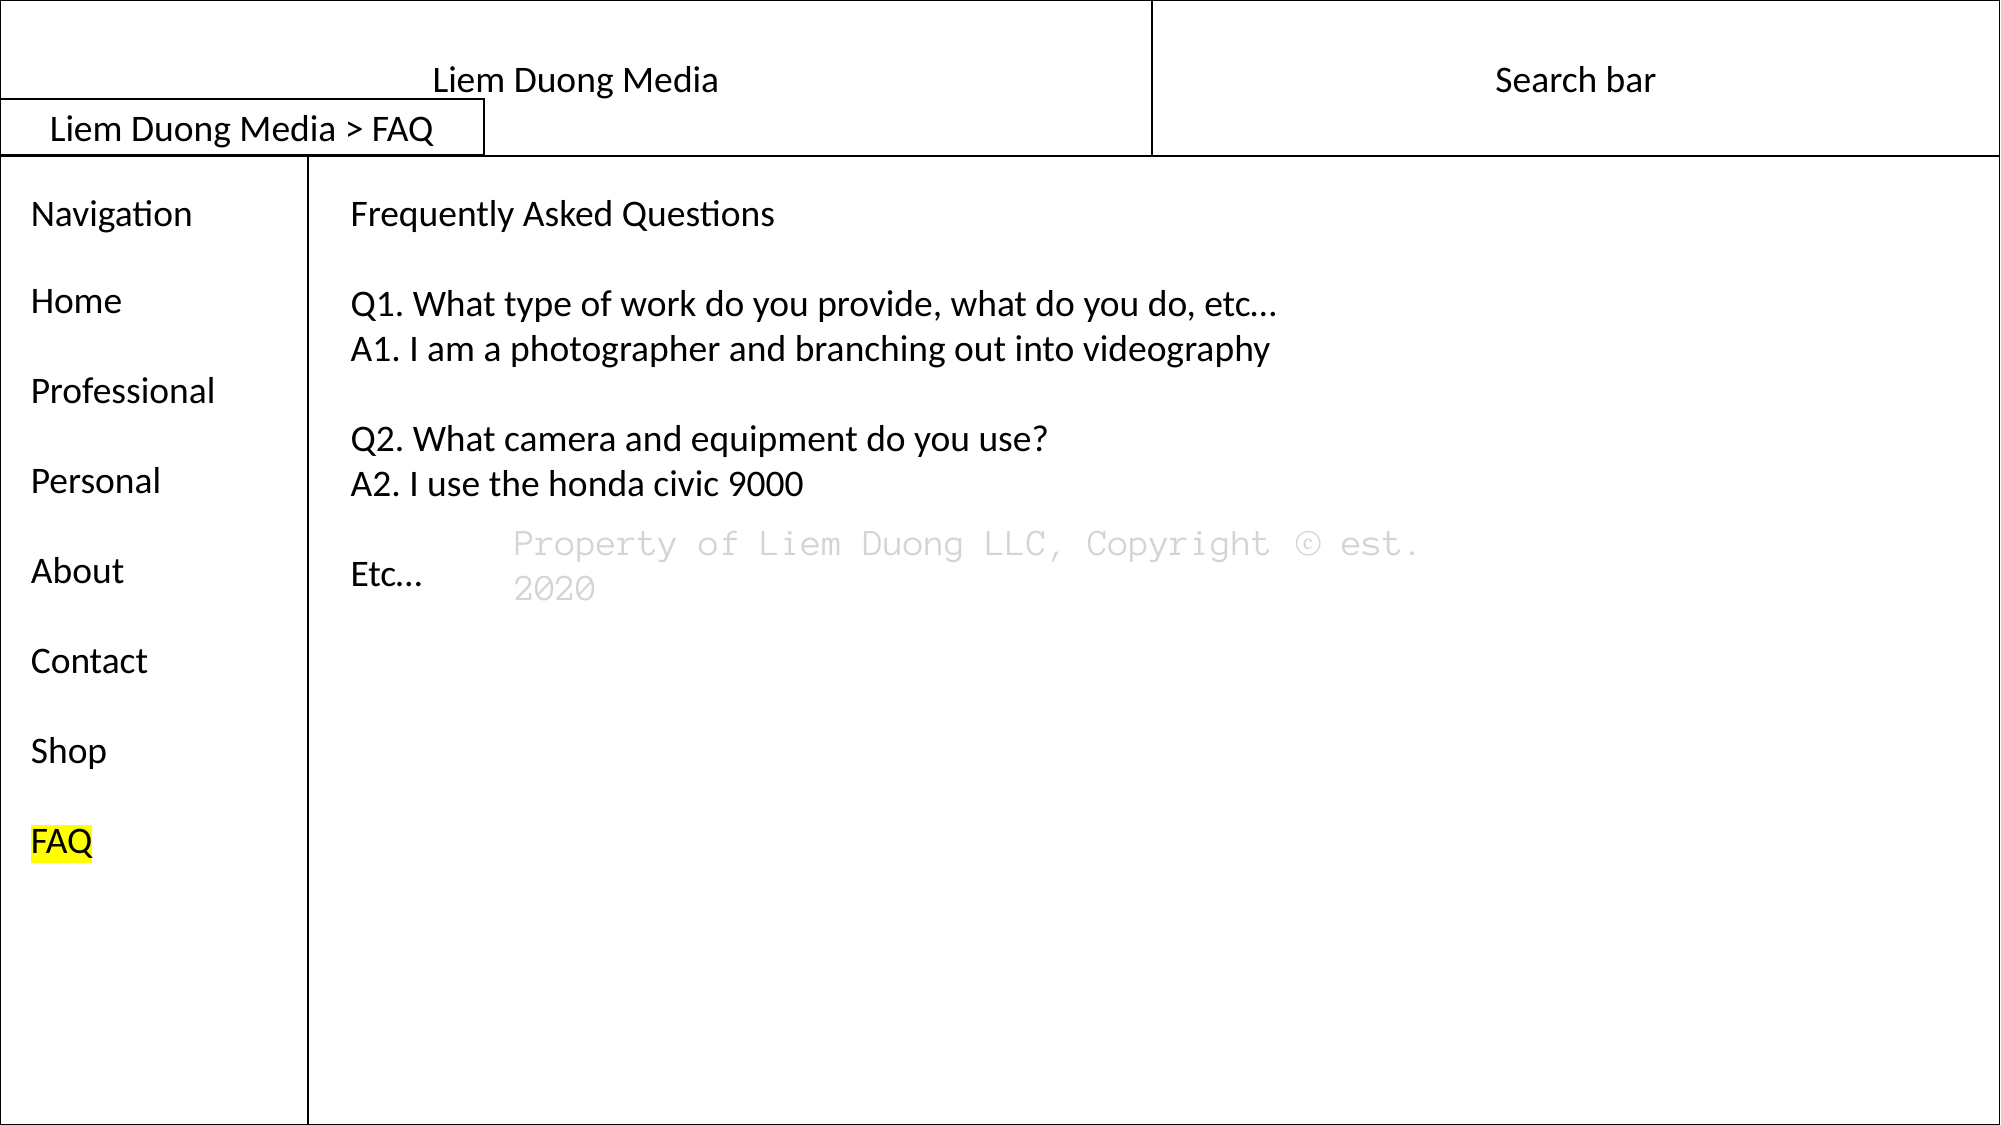

Liem Duong Media
Search bar
Liem Duong Media > FAQ

Navigation
Frequently Asked Questions

Q1. What type of work do you provide, what do you do, etc…
A1. I am a photographer and branching out into videography

Q2. What camera and equipment do you use?
A2. I use the honda civic 9000

Etc…
Home

Professional

Personal

About

Contact

Shop

FAQ
Property of Liem Duong LLC, Copyright ⓒ est. 2020